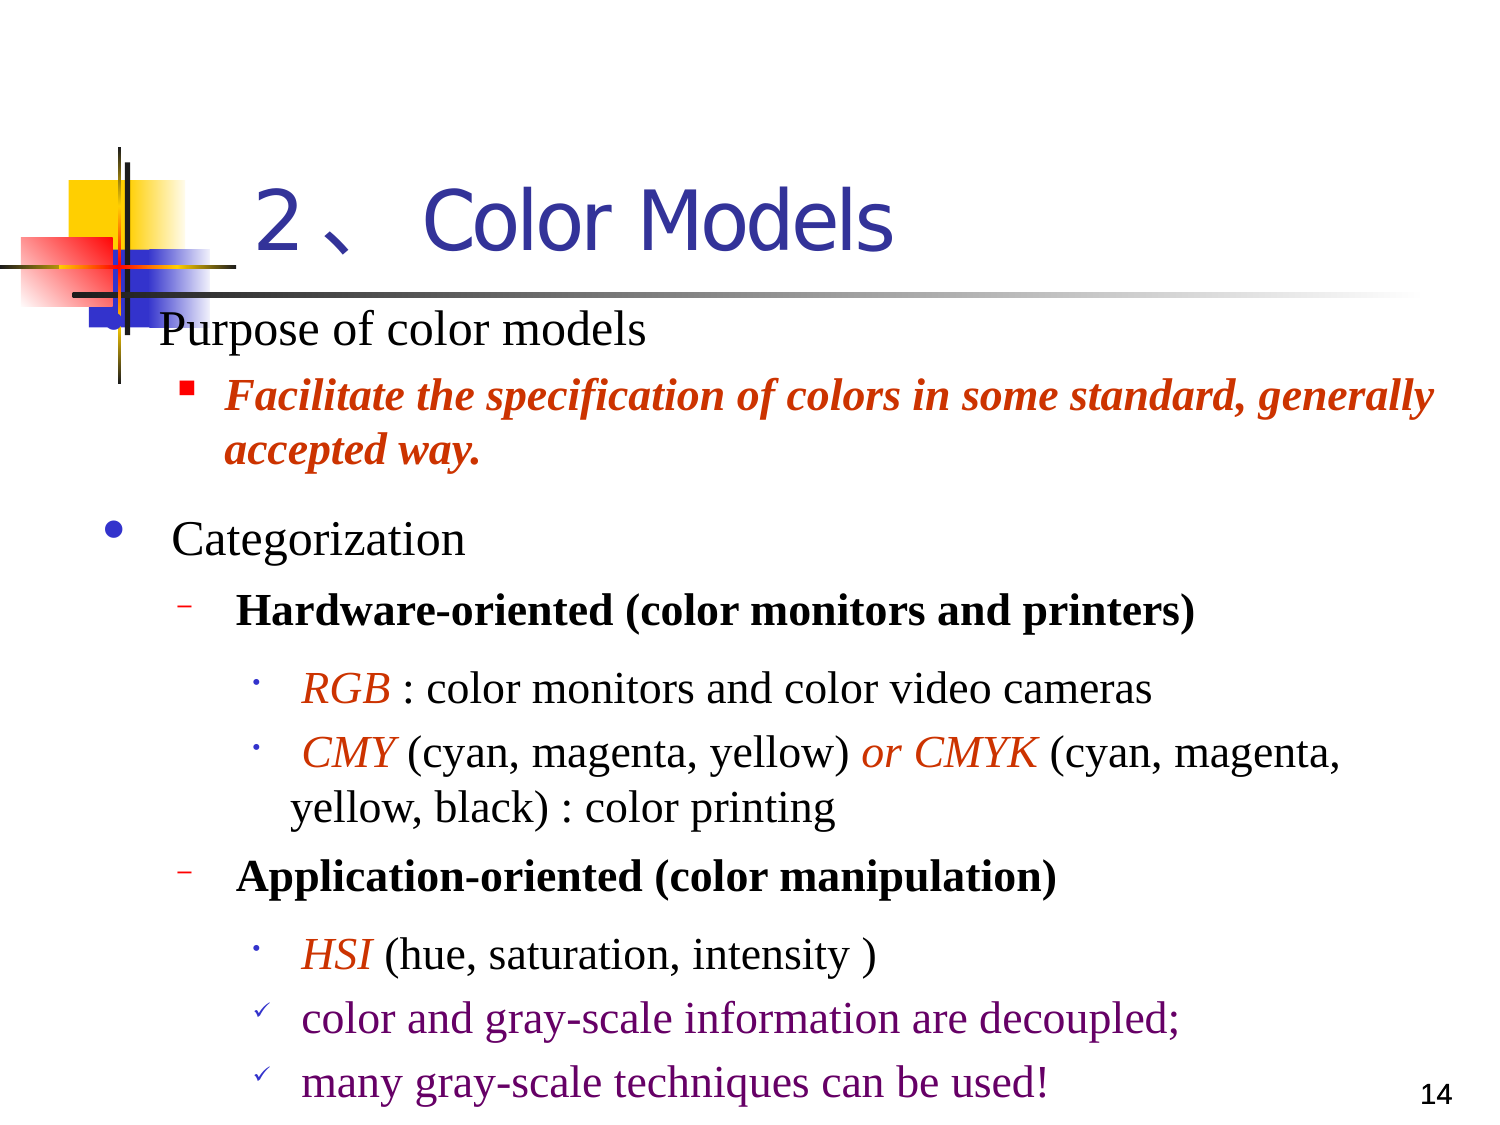

# 2、Color Models
Purpose of color models
Facilitate the specification of colors in some standard, generally accepted way.
 Categorization
 Hardware-oriented (color monitors and printers)
 RGB : color monitors and color video cameras
 CMY (cyan, magenta, yellow) or CMYK (cyan, magenta, yellow, black) : color printing
 Application-oriented (color manipulation)
 HSI (hue, saturation, intensity )
 color and gray-scale information are decoupled;
 many gray-scale techniques can be used!

14
14